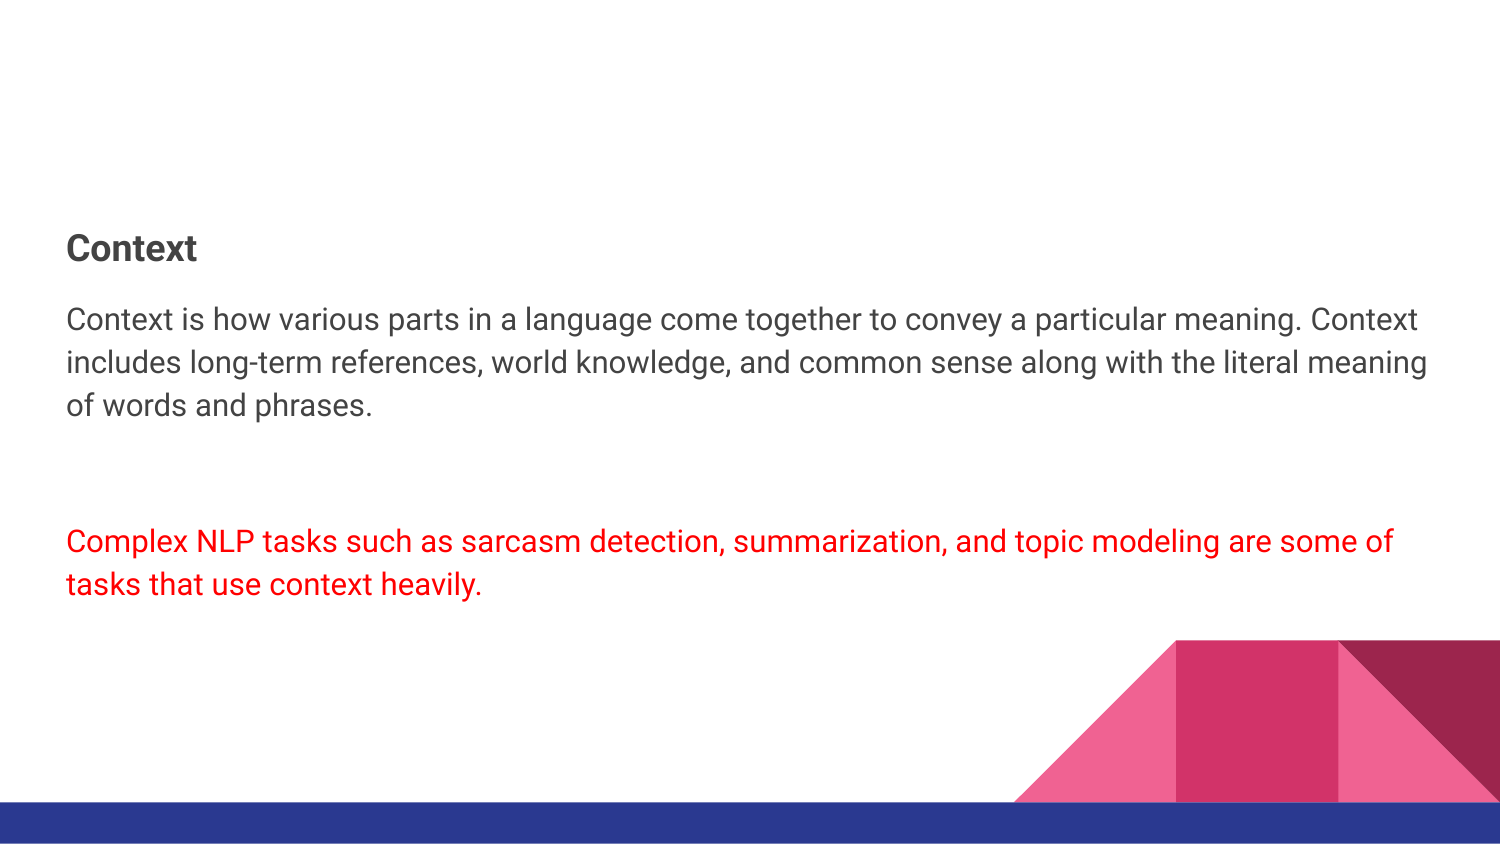

#
Context
Context is how various parts in a language come together to convey a particular meaning. Context includes long-term references, world knowledge, and common sense along with the literal meaning of words and phrases.

Complex NLP tasks such as sarcasm detection, summarization, and topic modeling are some of tasks that use context heavily.